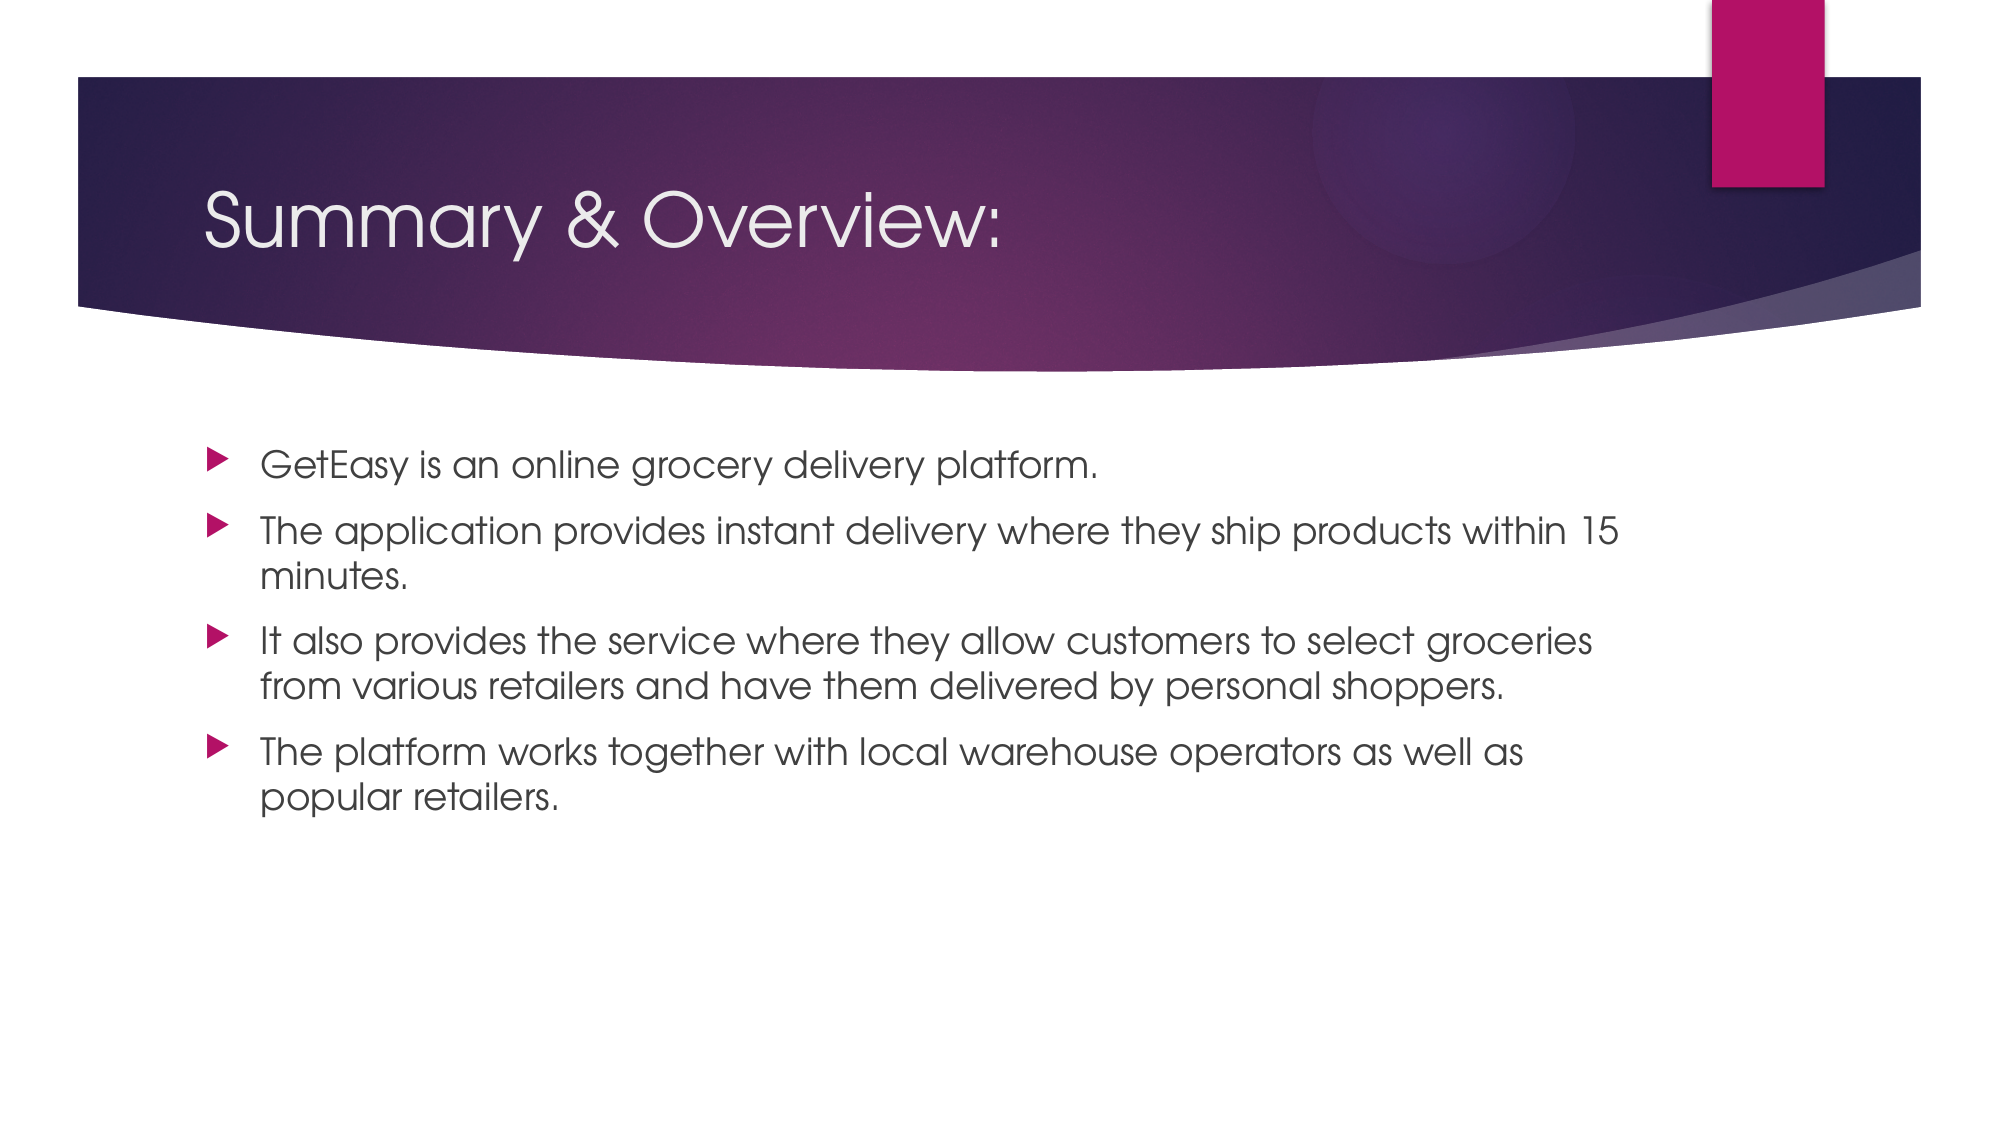

# Summary & Overview:
GetEasy is an online grocery delivery platform.
The application provides instant delivery where they ship products within 15 minutes.
It also provides the service where they allow customers to select groceries from various retailers and have them delivered by personal shoppers.
The platform works together with local warehouse operators as well as popular retailers.